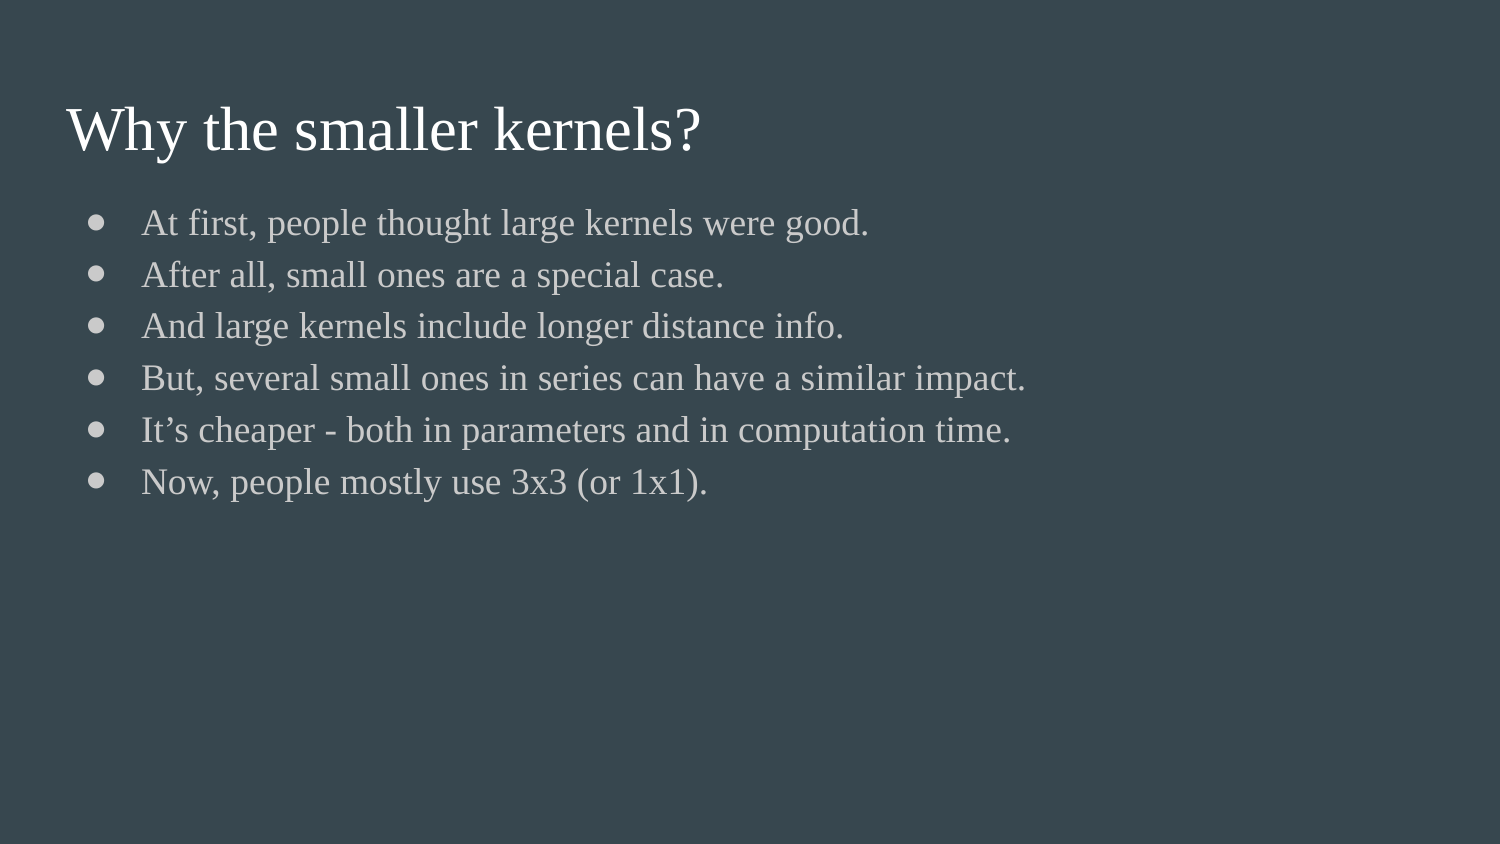

# Why the smaller kernels?
At first, people thought large kernels were good.
After all, small ones are a special case.
And large kernels include longer distance info.
But, several small ones in series can have a similar impact.
It’s cheaper - both in parameters and in computation time.
Now, people mostly use 3x3 (or 1x1).